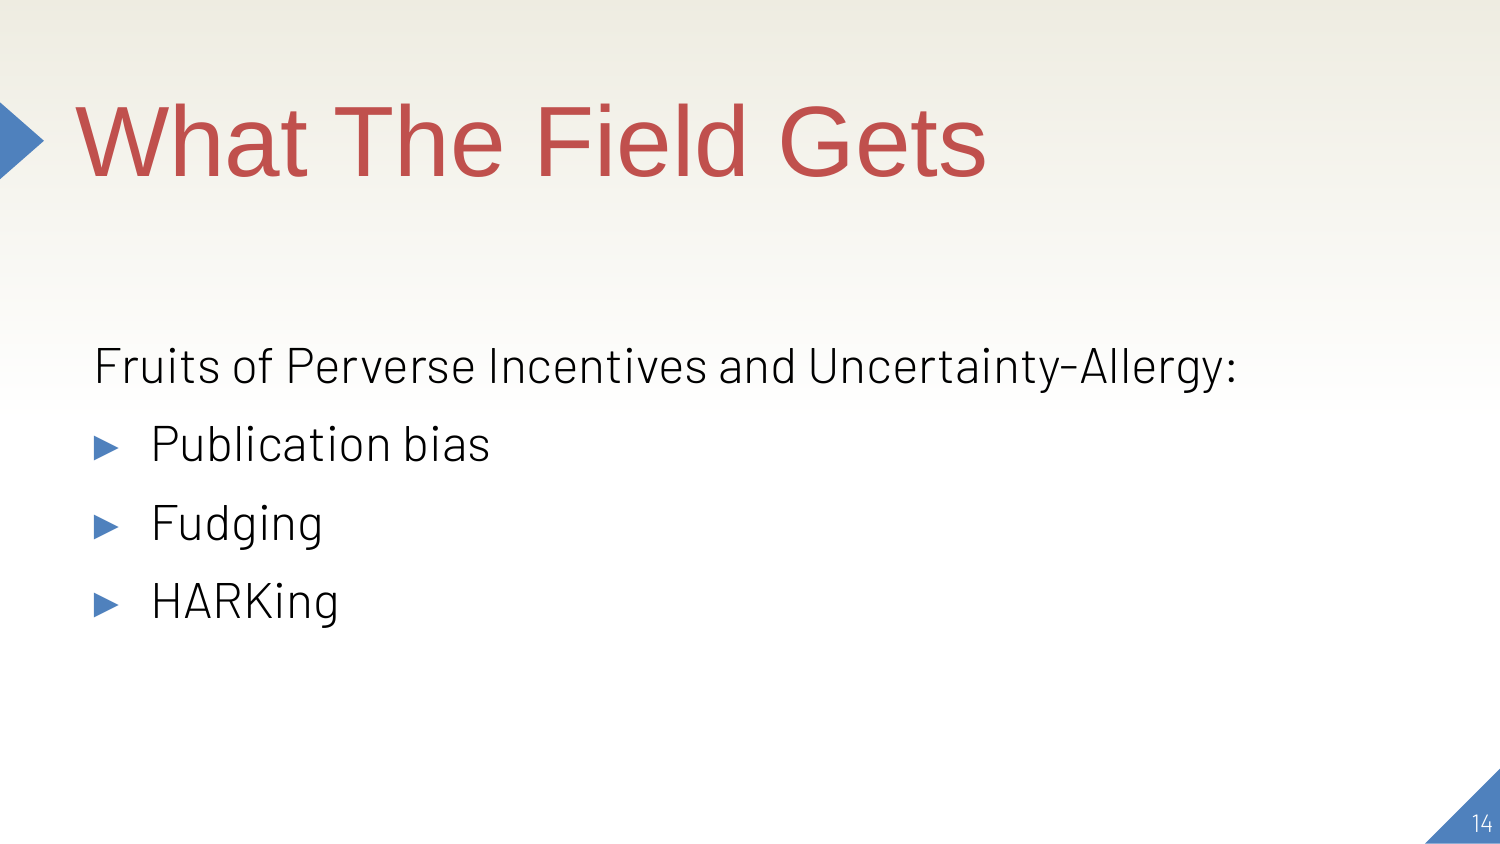

# What The Field Gets
Fruits of Perverse Incentives and Uncertainty-Allergy:
Publication bias
Fudging
HARKing
14